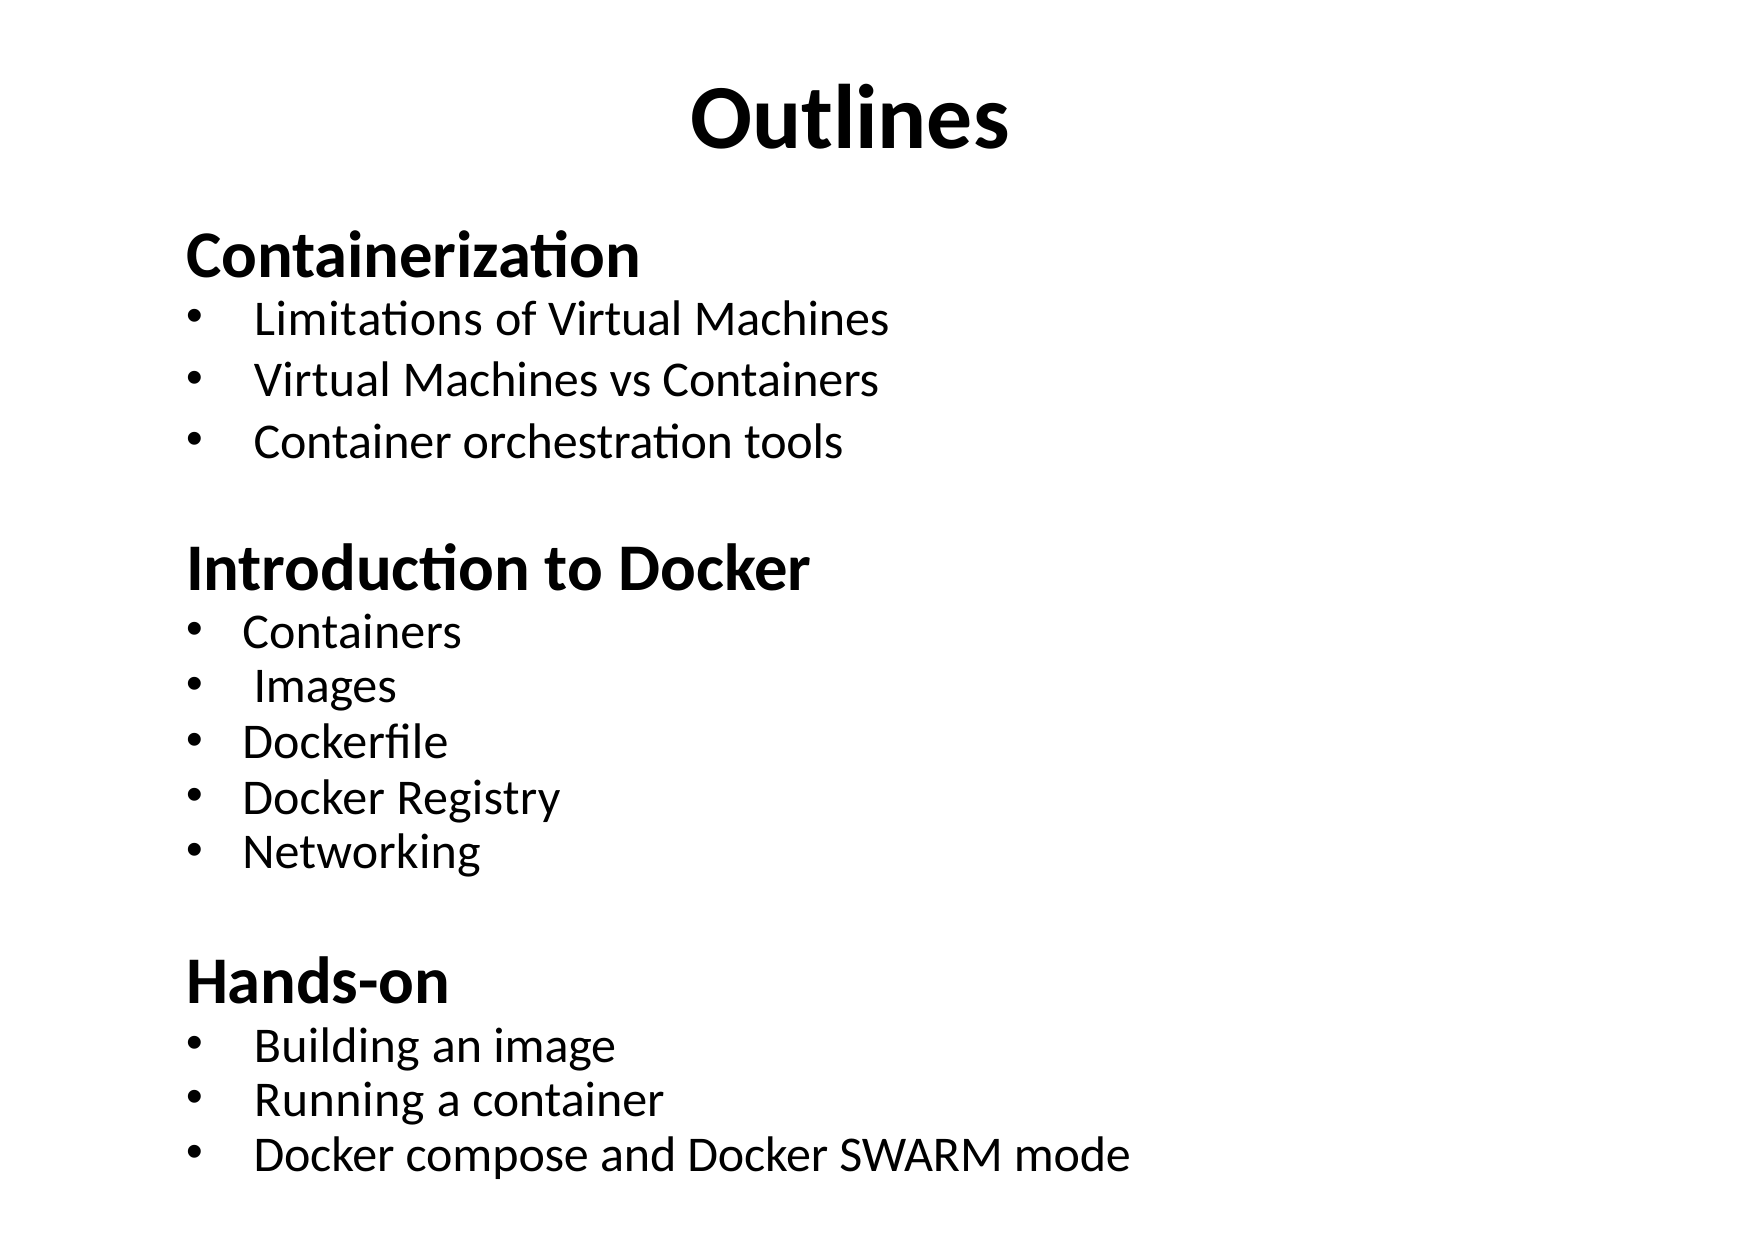

# Outlines
Containerization
 Limitations of Virtual Machines
 Virtual Machines vs Containers
 Container orchestration tools

Introduction to Docker
Containers
 Images
Dockerfile
Docker Registry
Networking

Hands-on
 Building an image
 Running a container
 Docker compose and Docker SWARM mode